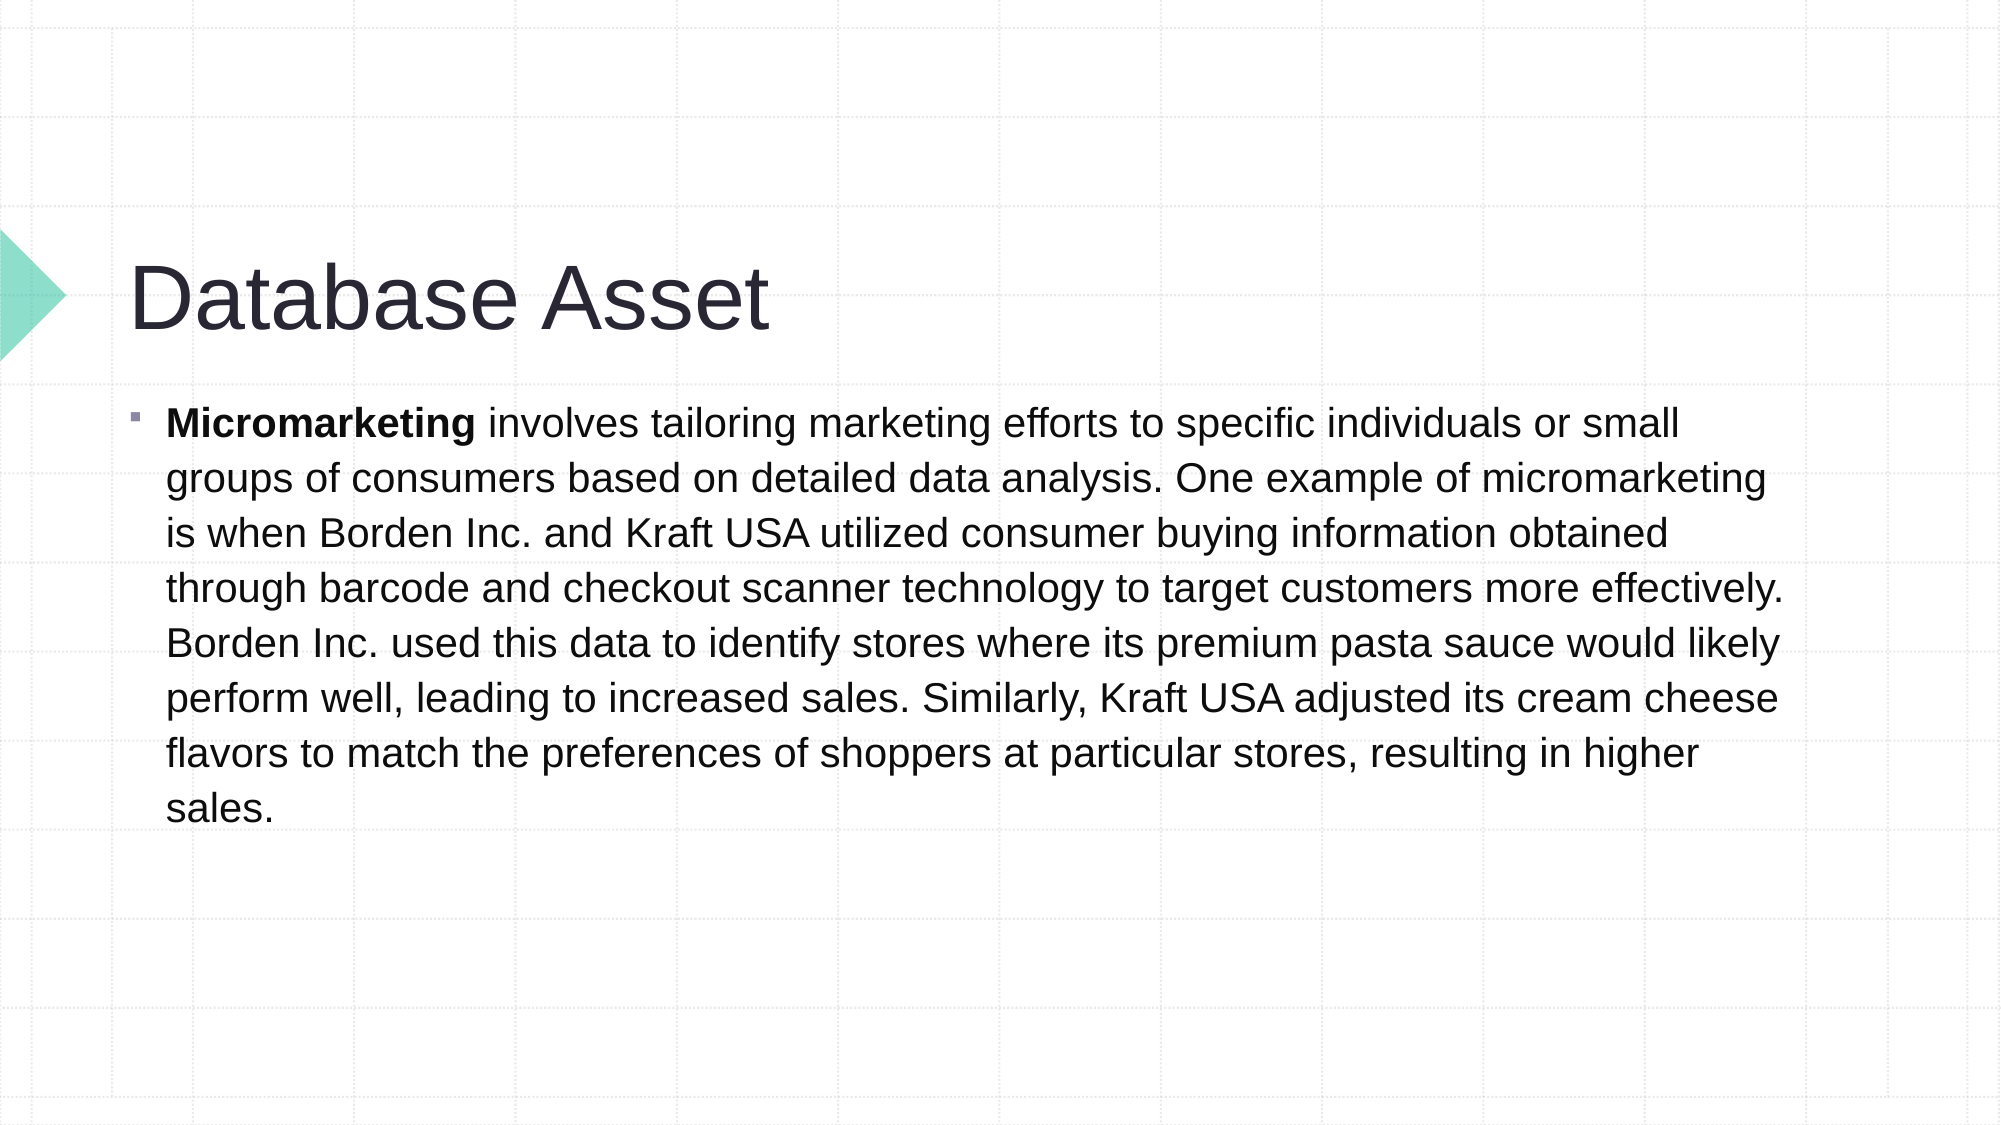

# Database Asset
Micromarketing involves tailoring marketing efforts to specific individuals or small groups of consumers based on detailed data analysis. One example of micromarketing is when Borden Inc. and Kraft USA utilized consumer buying information obtained through barcode and checkout scanner technology to target customers more effectively. Borden Inc. used this data to identify stores where its premium pasta sauce would likely perform well, leading to increased sales. Similarly, Kraft USA adjusted its cream cheese flavors to match the preferences of shoppers at particular stores, resulting in higher sales.